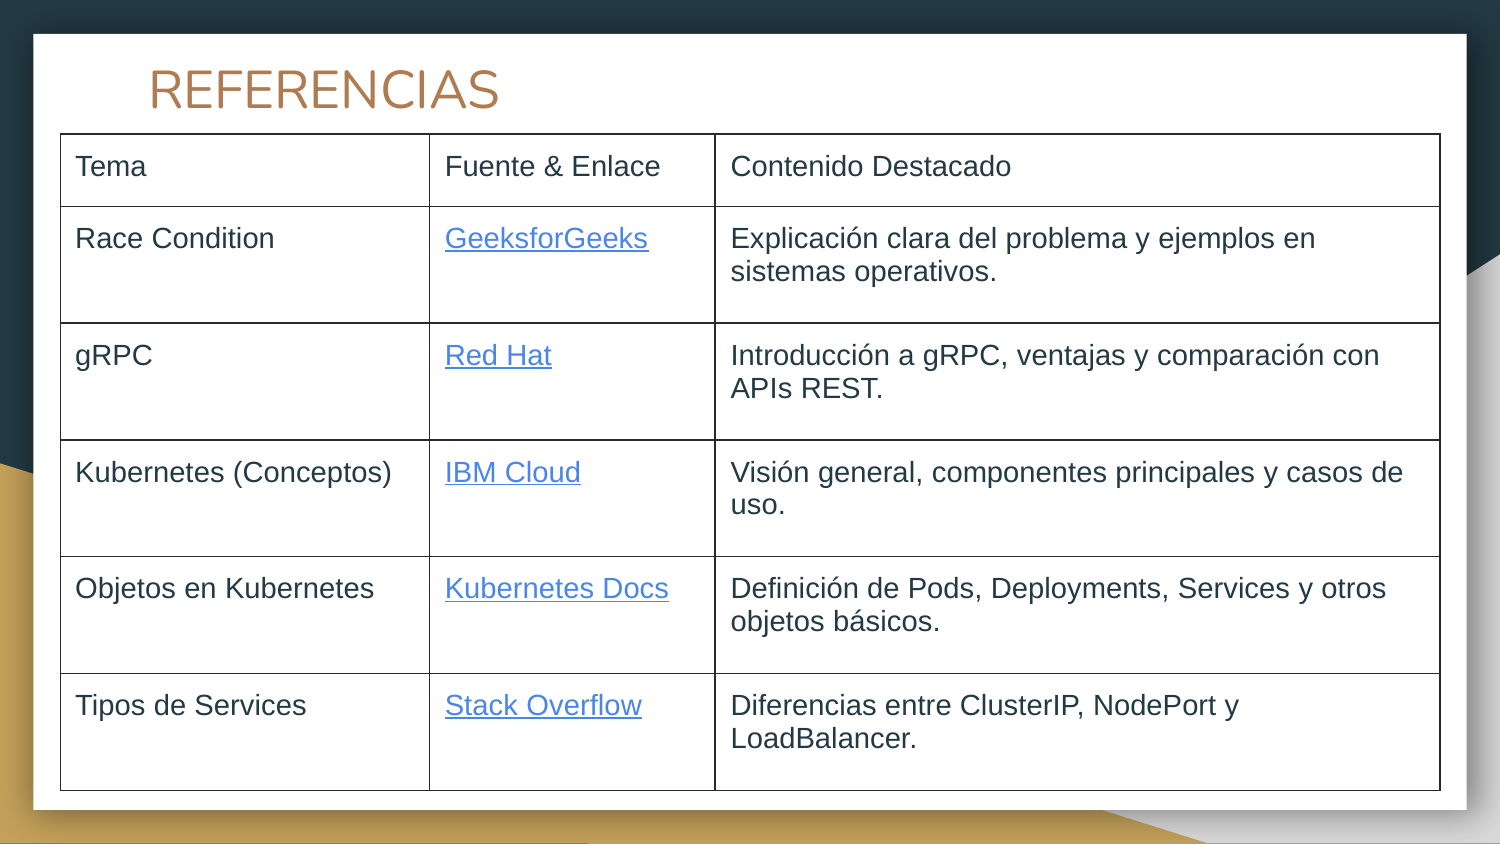

# REFERENCIAS
| Tema | Fuente & Enlace | Contenido Destacado |
| --- | --- | --- |
| Race Condition | GeeksforGeeks | Explicación clara del problema y ejemplos en sistemas operativos. |
| gRPC | Red Hat | Introducción a gRPC, ventajas y comparación con APIs REST. |
| Kubernetes (Conceptos) | IBM Cloud | Visión general, componentes principales y casos de uso. |
| Objetos en Kubernetes | Kubernetes Docs | Definición de Pods, Deployments, Services y otros objetos básicos. |
| Tipos de Services | Stack Overflow | Diferencias entre ClusterIP, NodePort y LoadBalancer. |